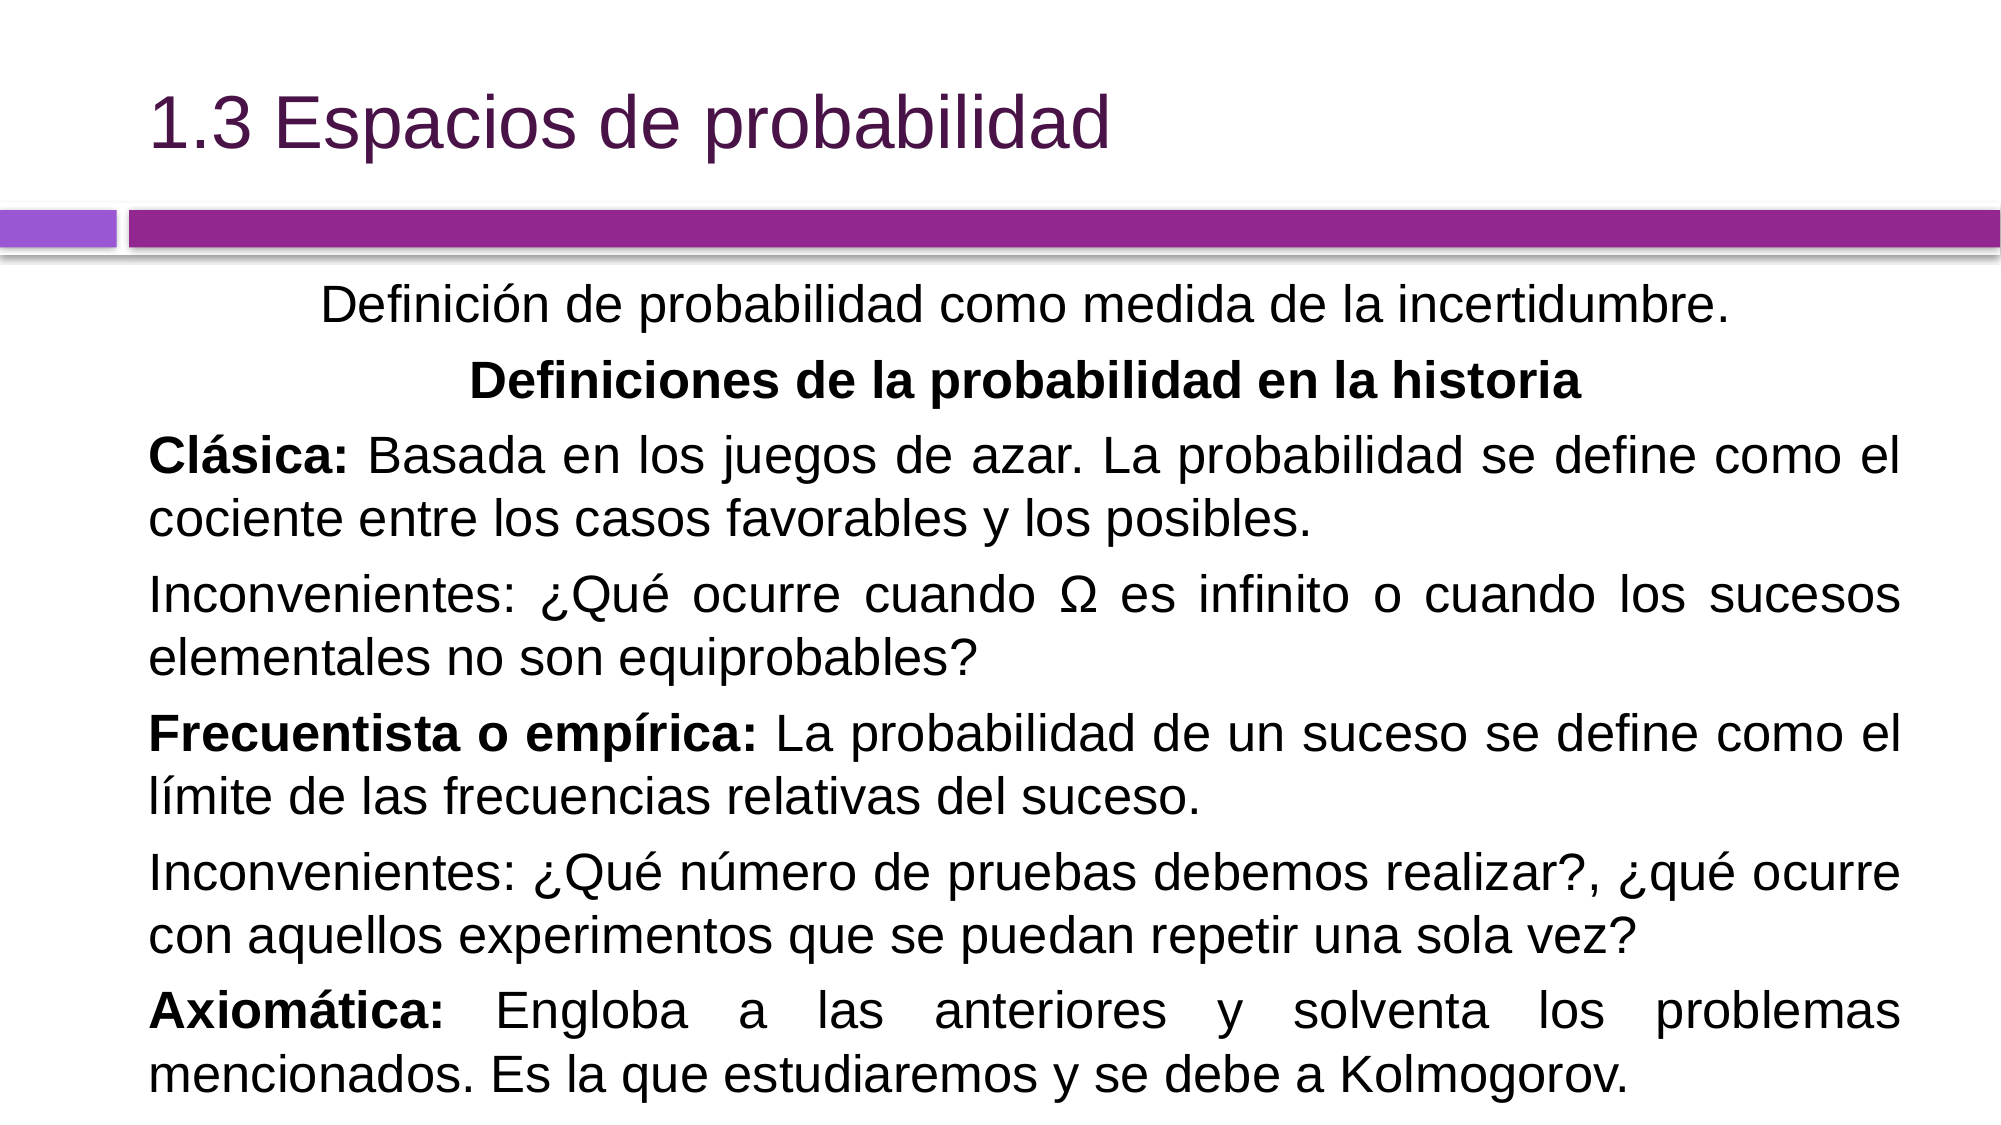

# 1.3 Espacios de probabilidad
Definición de probabilidad como medida de la incertidumbre.
Definiciones de la probabilidad en la historia
Clásica: Basada en los juegos de azar. La probabilidad se define como el cociente entre los casos favorables y los posibles.
Inconvenientes: ¿Qué ocurre cuando Ω es infinito o cuando los sucesos elementales no son equiprobables?
Frecuentista o empírica: La probabilidad de un suceso se define como el límite de las frecuencias relativas del suceso.
Inconvenientes: ¿Qué número de pruebas debemos realizar?, ¿qué ocurre con aquellos experimentos que se puedan repetir una sola vez?
Axiomática: Engloba a las anteriores y solventa los problemas mencionados. Es la que estudiaremos y se debe a Kolmogorov.